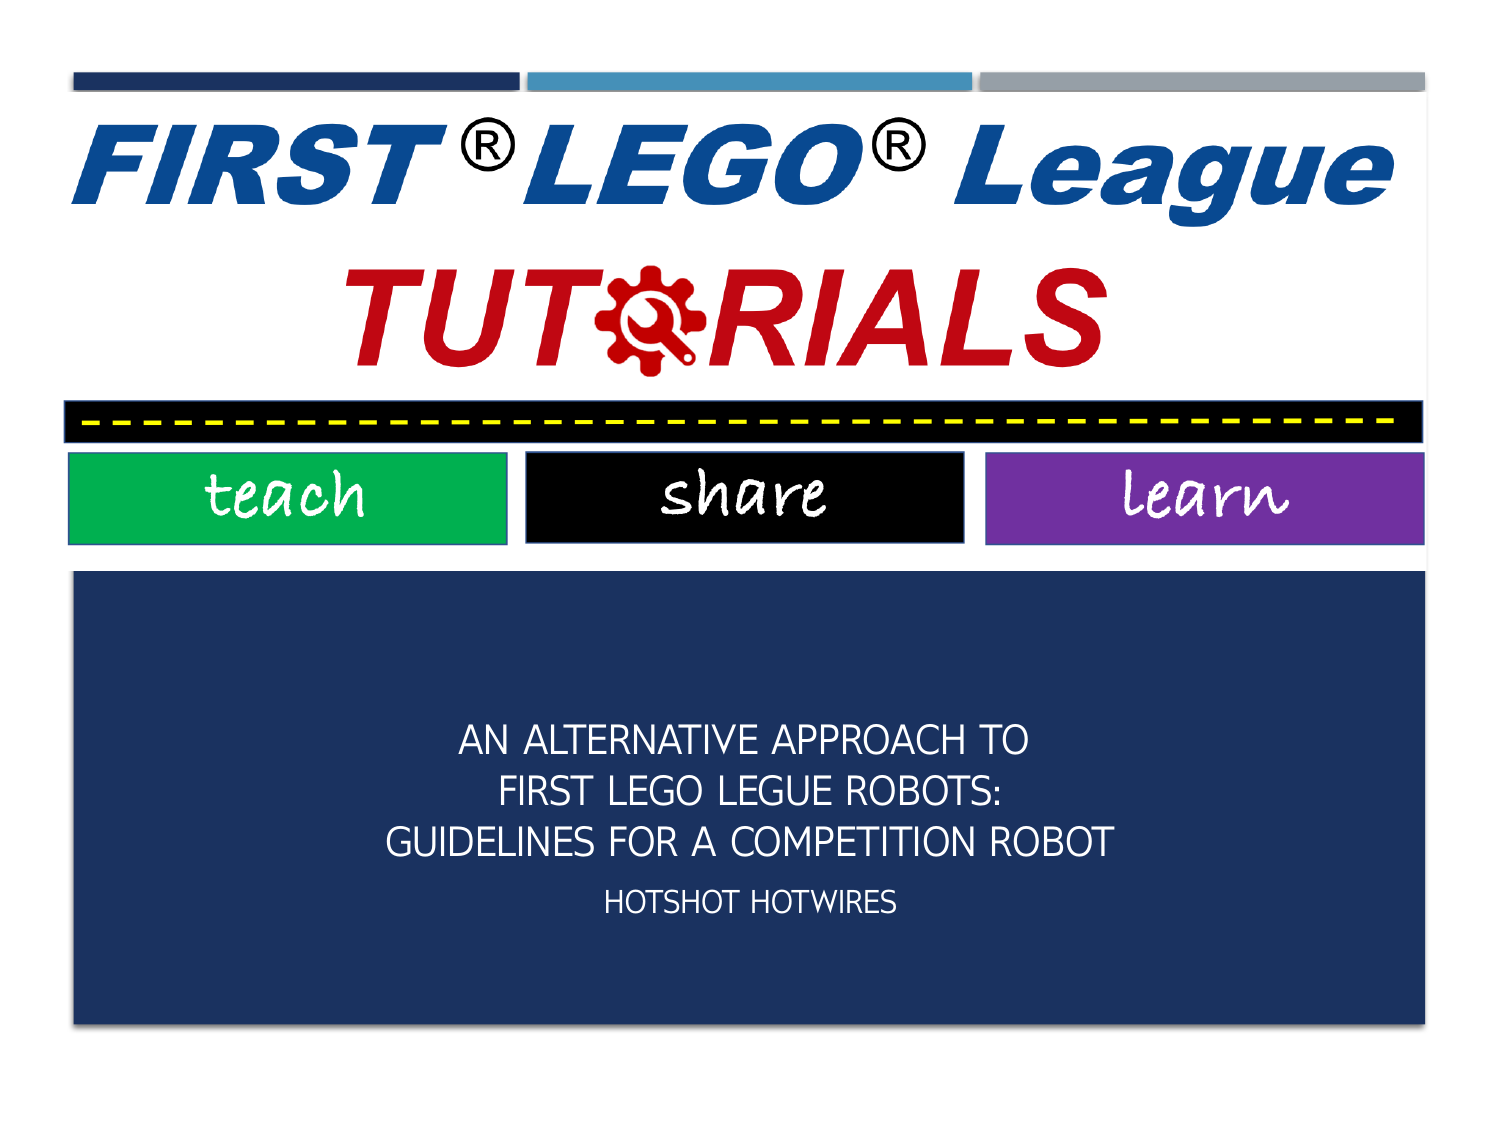

# AN alternative approach to FIRST LEGO LEGUE ROBOTS: Guidelines for a COMPETITION ROBOT
HOTSHOT HOTWIRES